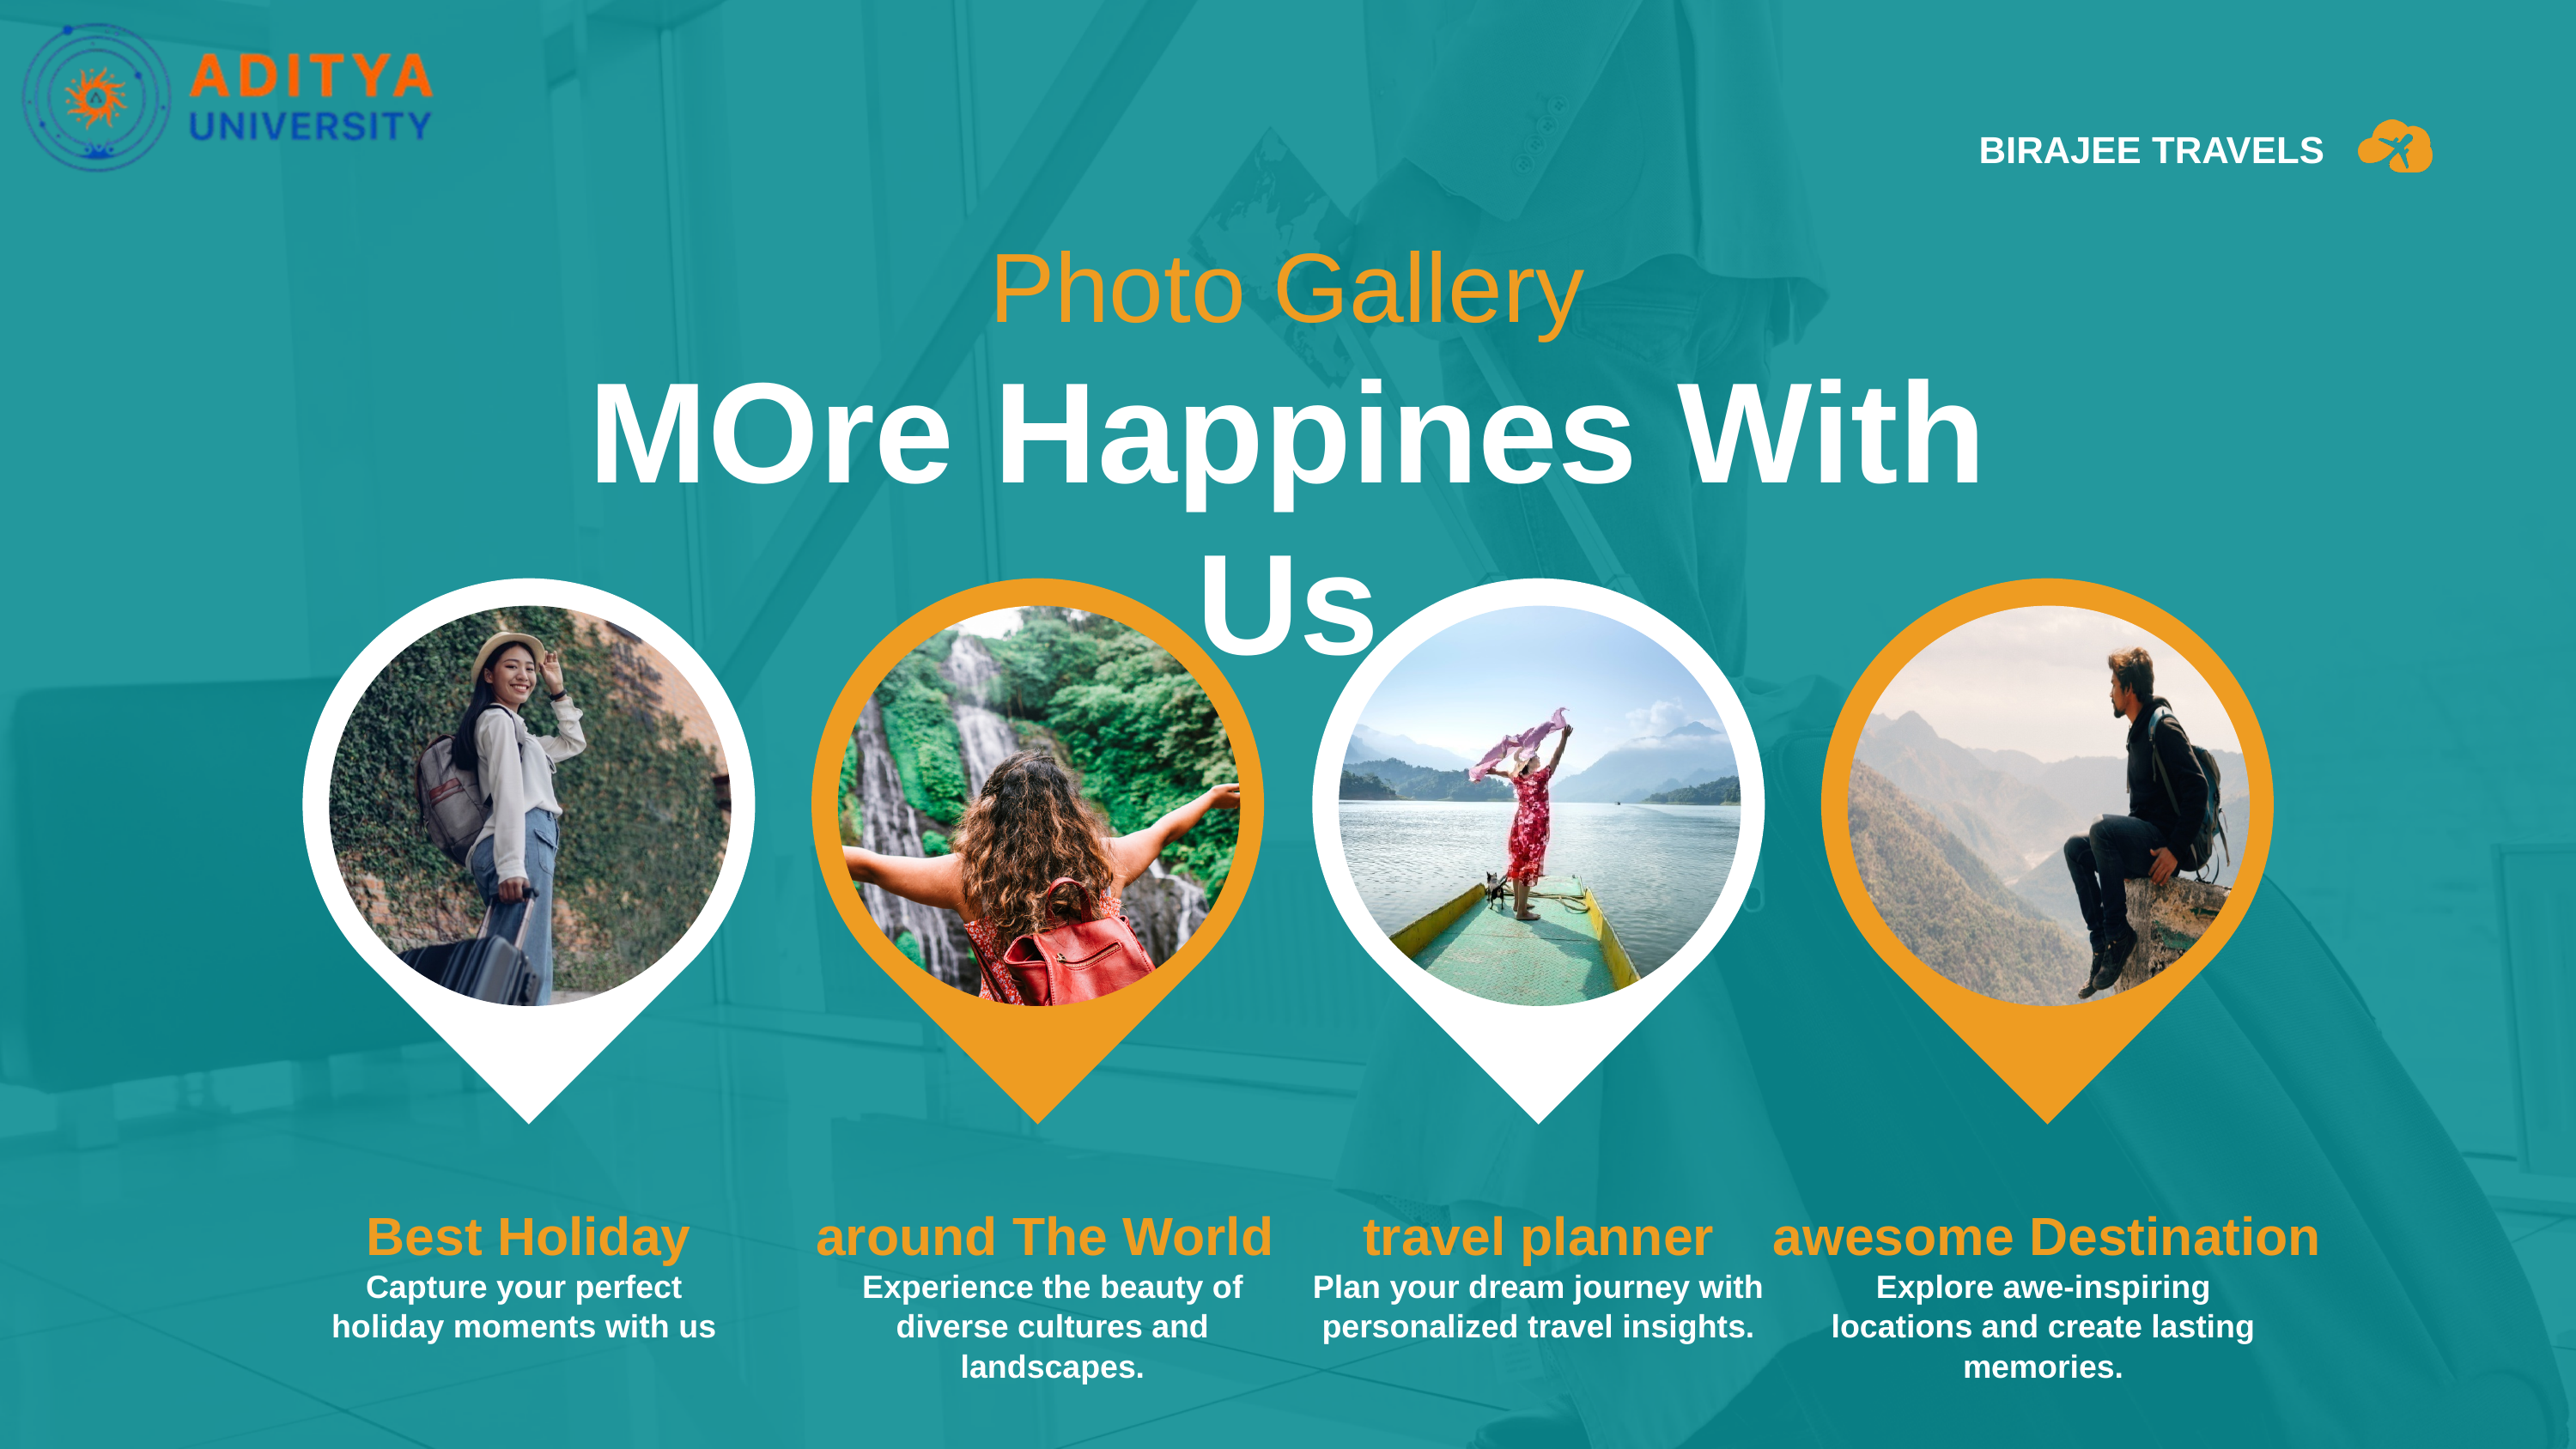

BIRAJEE TRAVELS

Photo Gallery
MOre Happines With Us

Best Holiday
around The World
travel planner
awesome Destination
Capture your perfect holiday moments with us
Experience the beauty of diverse cultures and landscapes.
Plan your dream journey with personalized travel insights.
Explore awe-inspiring locations and create lasting memories.